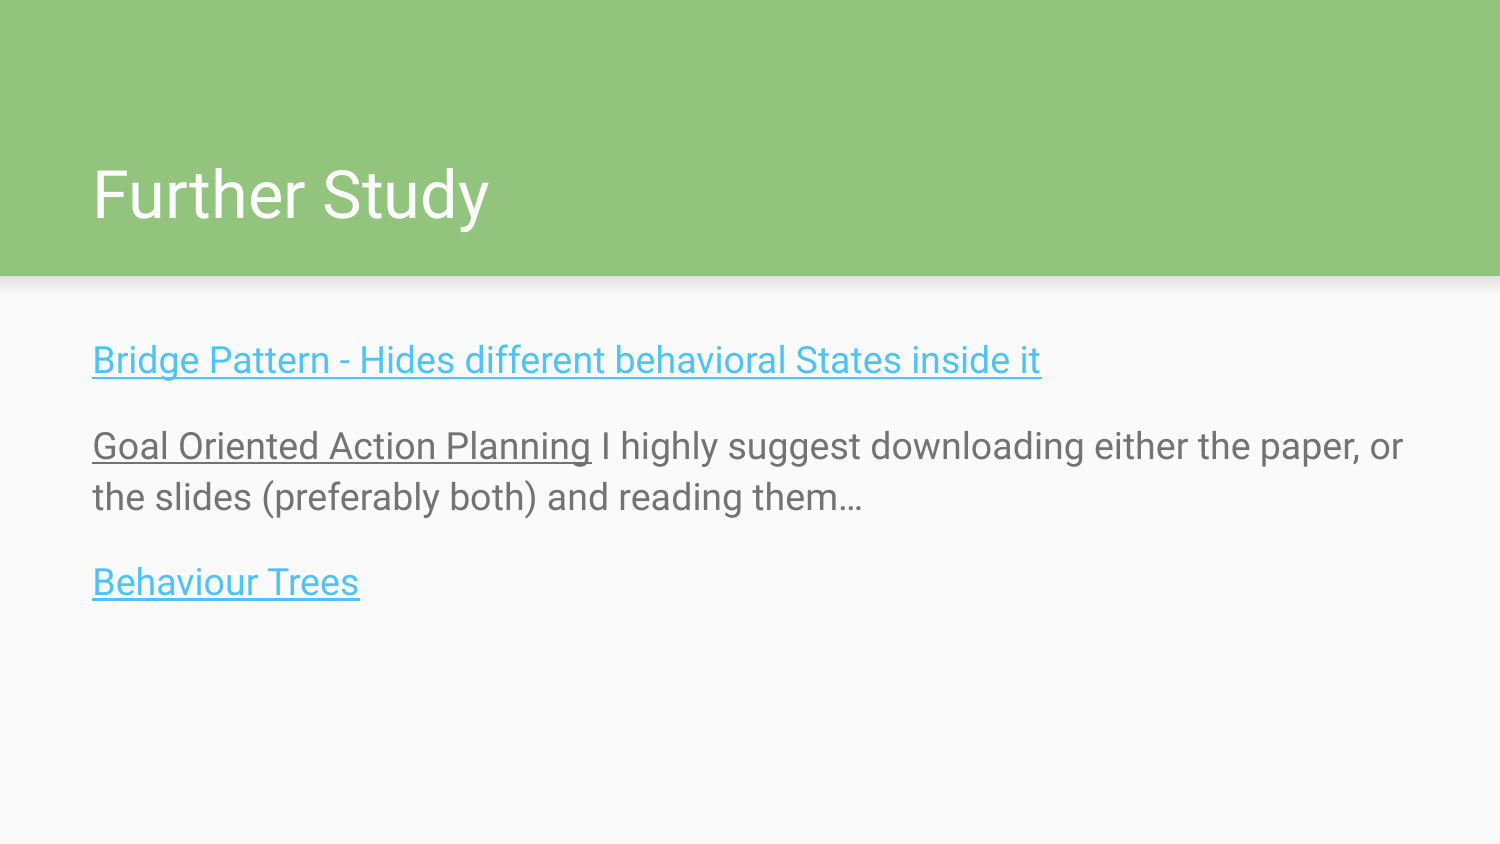

# Further Study
Bridge Pattern - Hides different behavioral States inside it
Goal Oriented Action Planning I highly suggest downloading either the paper, or the slides (preferably both) and reading them…
Behaviour Trees